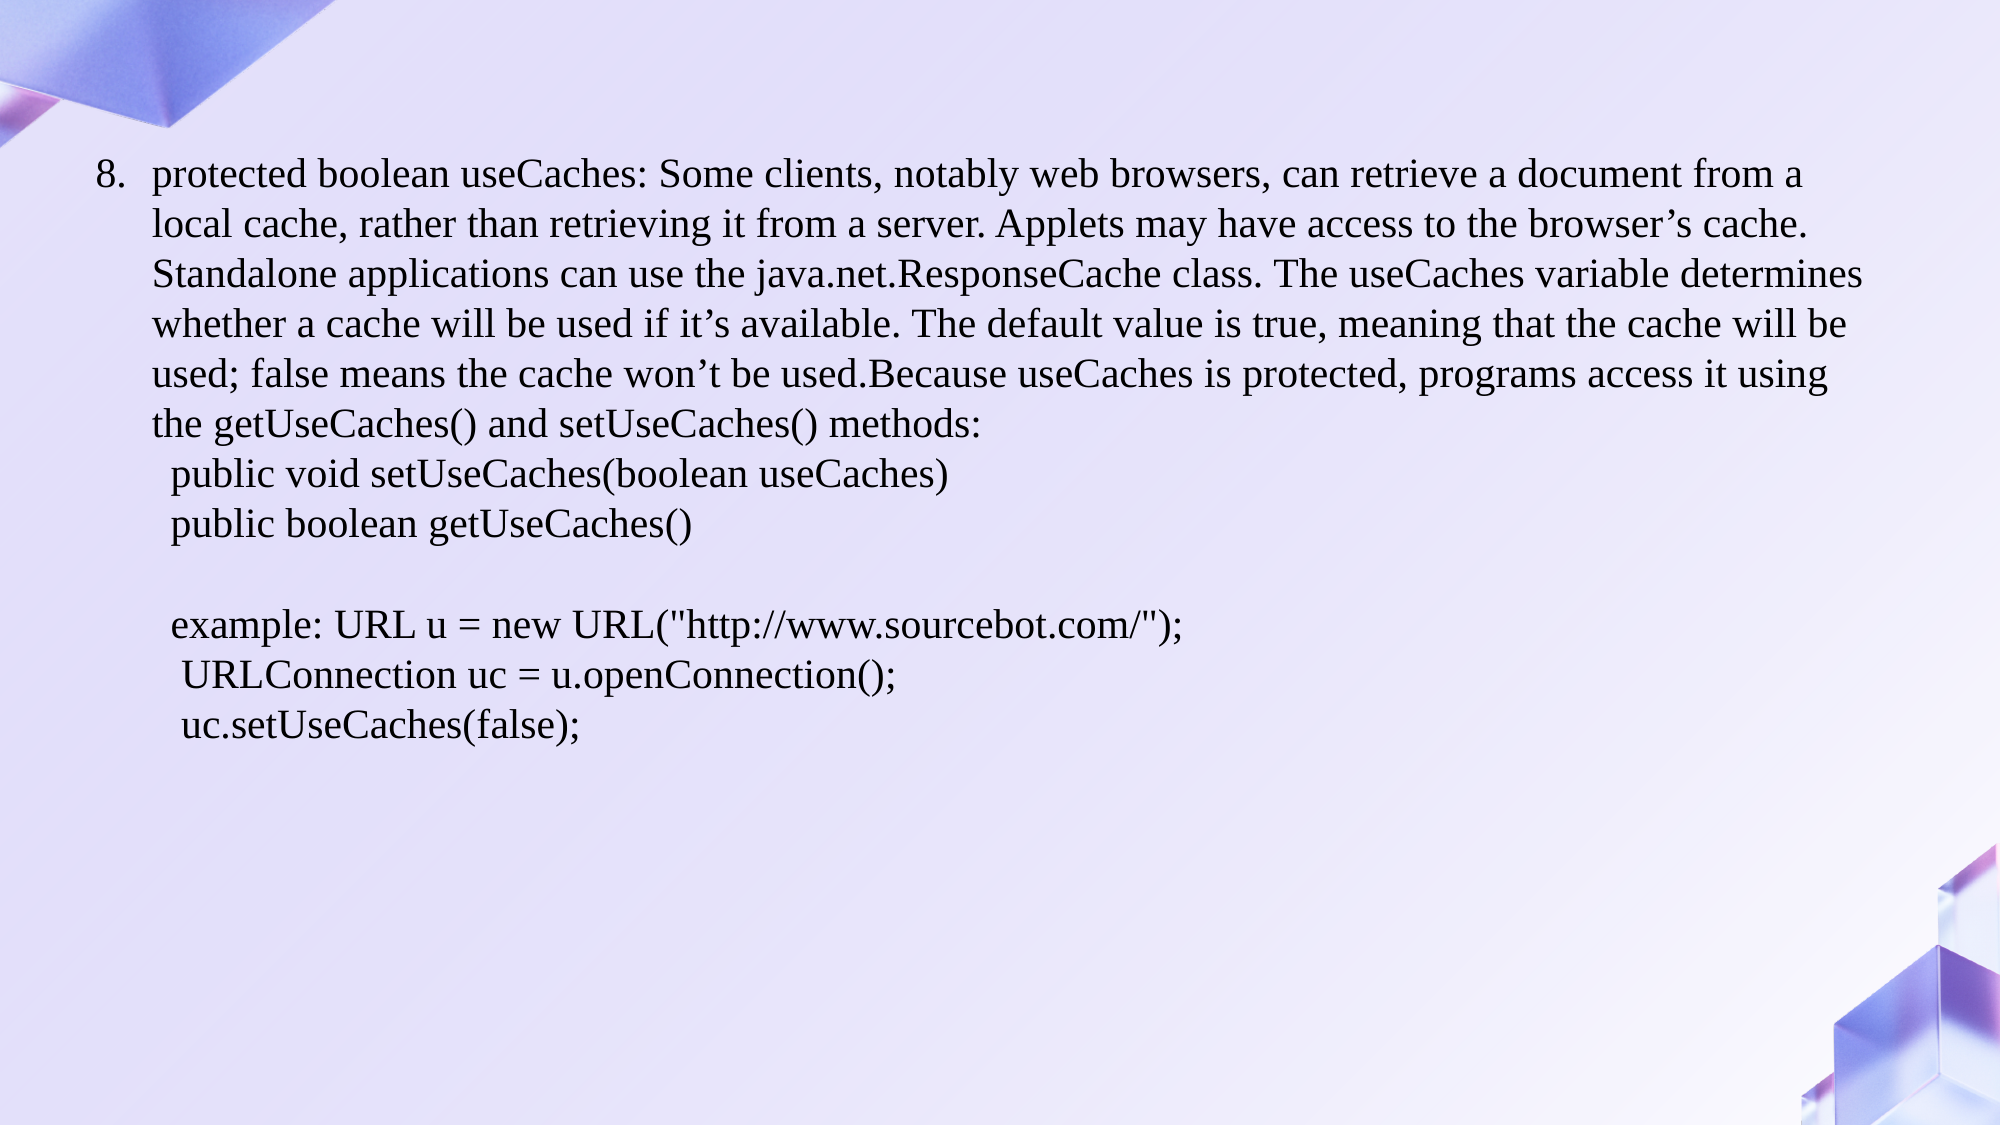

protected boolean useCaches: Some clients, notably web browsers, can retrieve a document from a local cache, rather than retrieving it from a server. Applets may have access to the browser’s cache. Standalone applications can use the java.net.ResponseCache class. The useCaches variable determines whether a cache will be used if it’s available. The default value is true, meaning that the cache will be used; false means the cache won’t be used.Because useCaches is protected, programs access it using the getUseCaches() and setUseCaches() methods:
public void setUseCaches(boolean useCaches)
public boolean getUseCaches()

example: URL u = new URL("http://www.sourcebot.com/");
 URLConnection uc = u.openConnection();
 uc.setUseCaches(false);